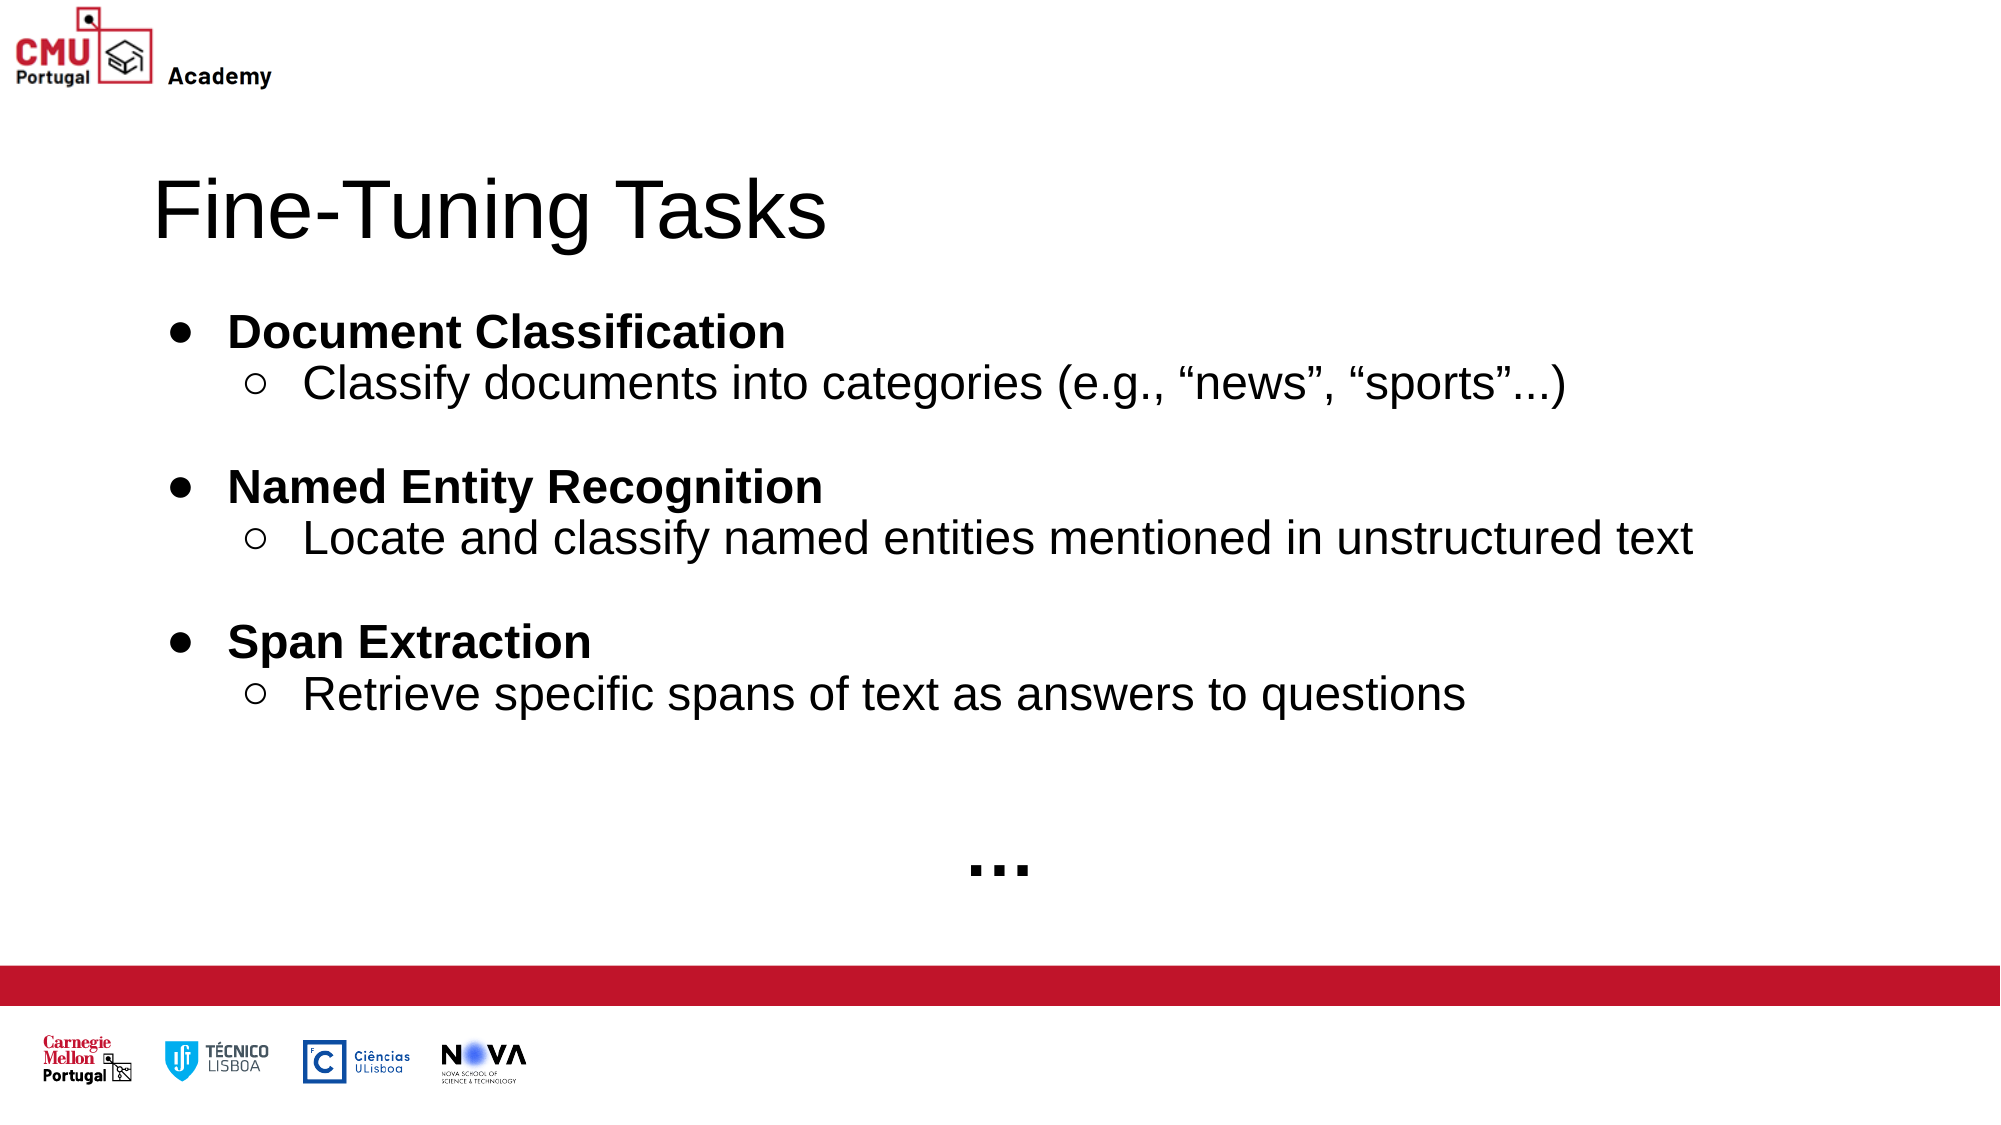

# Fine-Tuning Tasks
Document Classification
Classify documents into categories (e.g., “news”, “sports”...)
Named Entity Recognition
Locate and classify named entities mentioned in unstructured text
Span Extraction
Retrieve specific spans of text as answers to questions

…